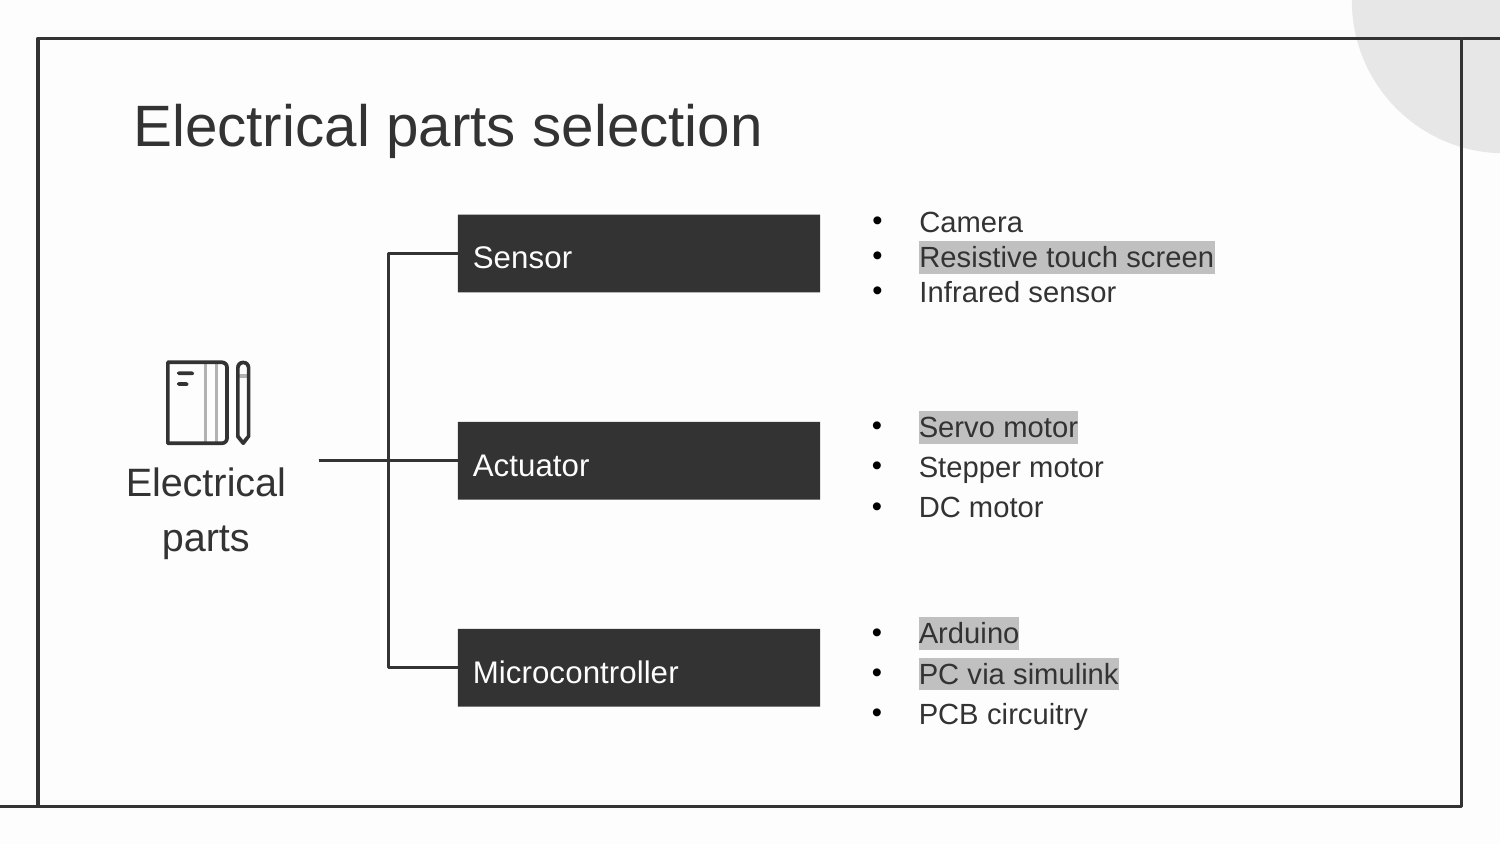

# Electrical parts selection
Camera
Resistive touch screen
Infrared sensor
Sensor
Electrical parts

Servo motor
Stepper motor
DC motor
Actuator
Arduino
PC via simulink
PCB circuitry
Microcontroller